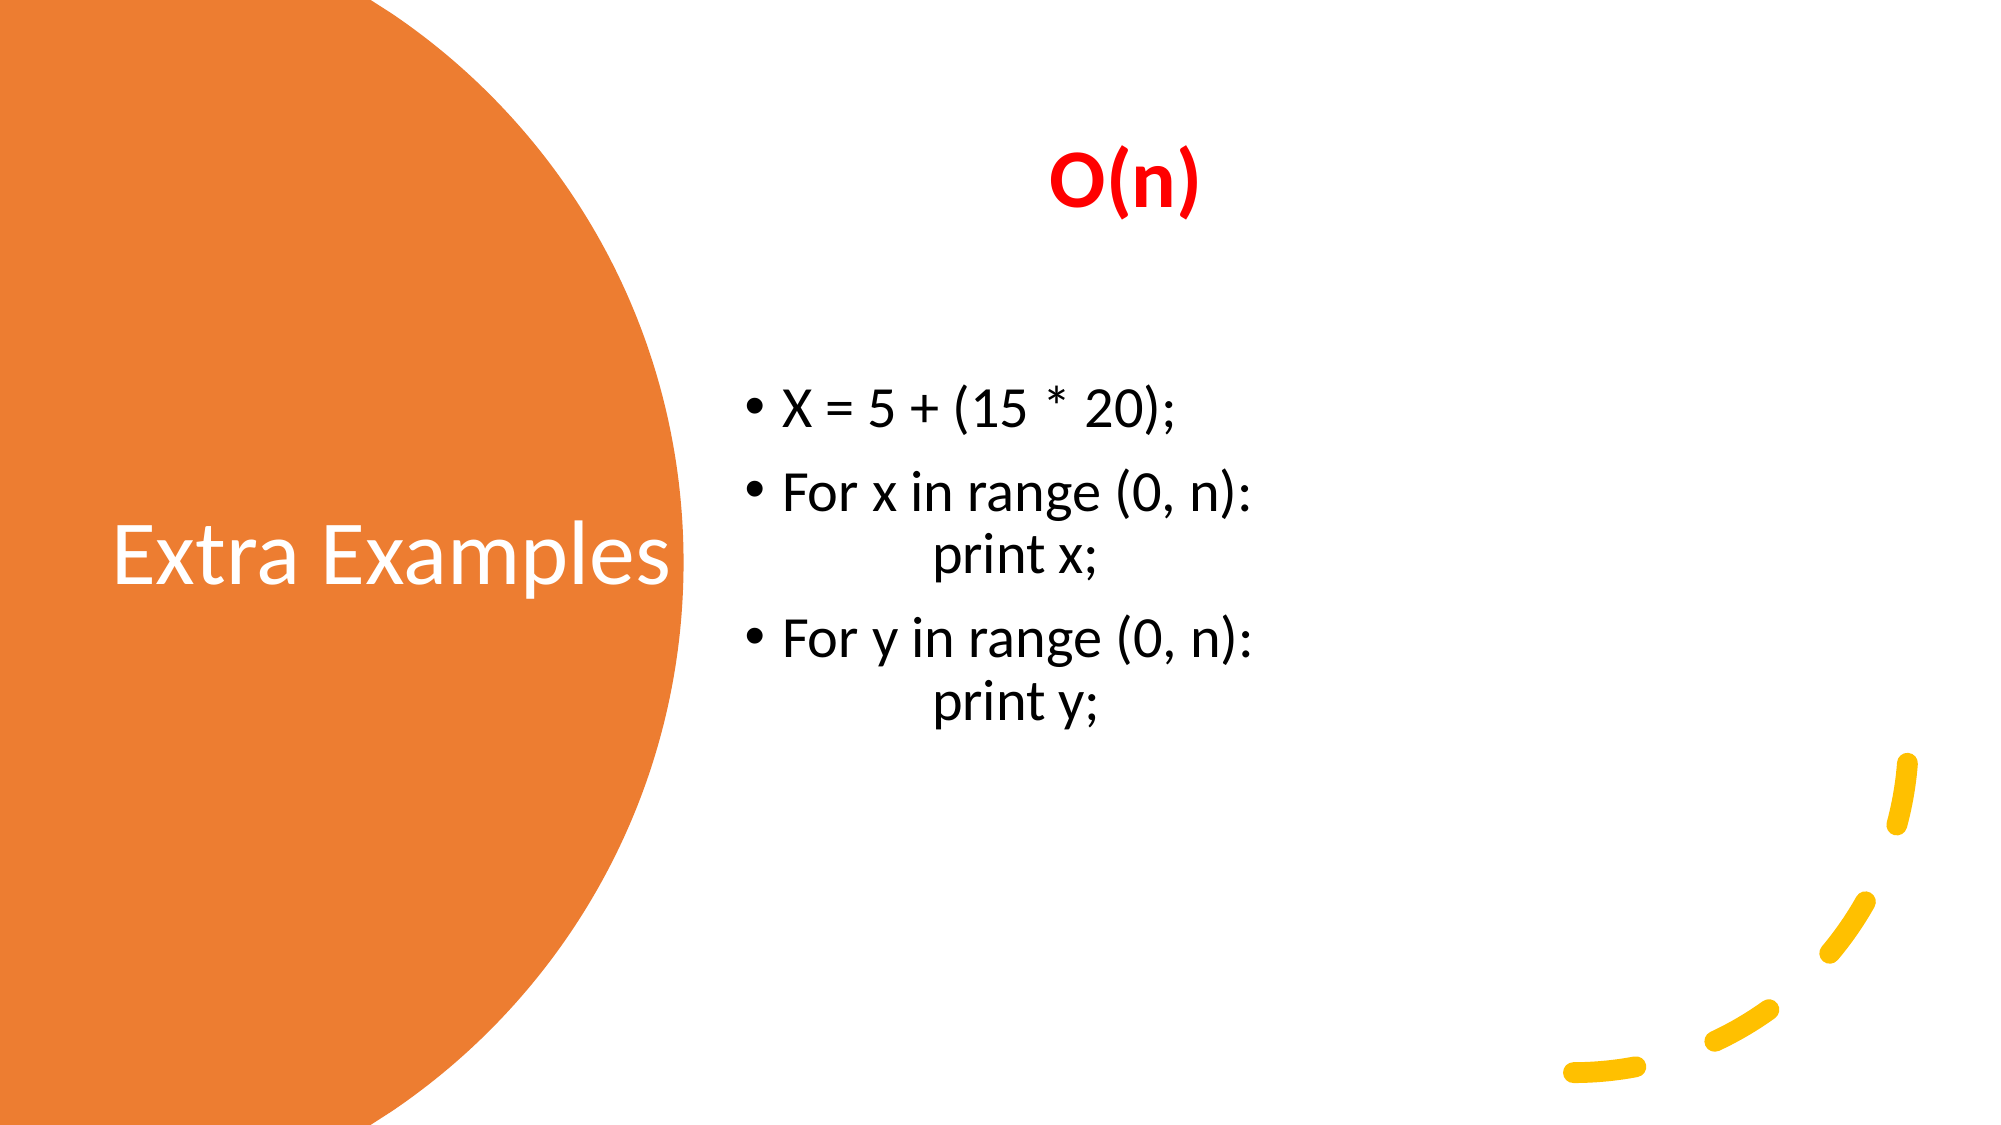

X = 5 + (15 * 20);
For x in range (0, n):
	print x;
For y in range (0, n):
	print y;
O(n)
# Extra Examples

33